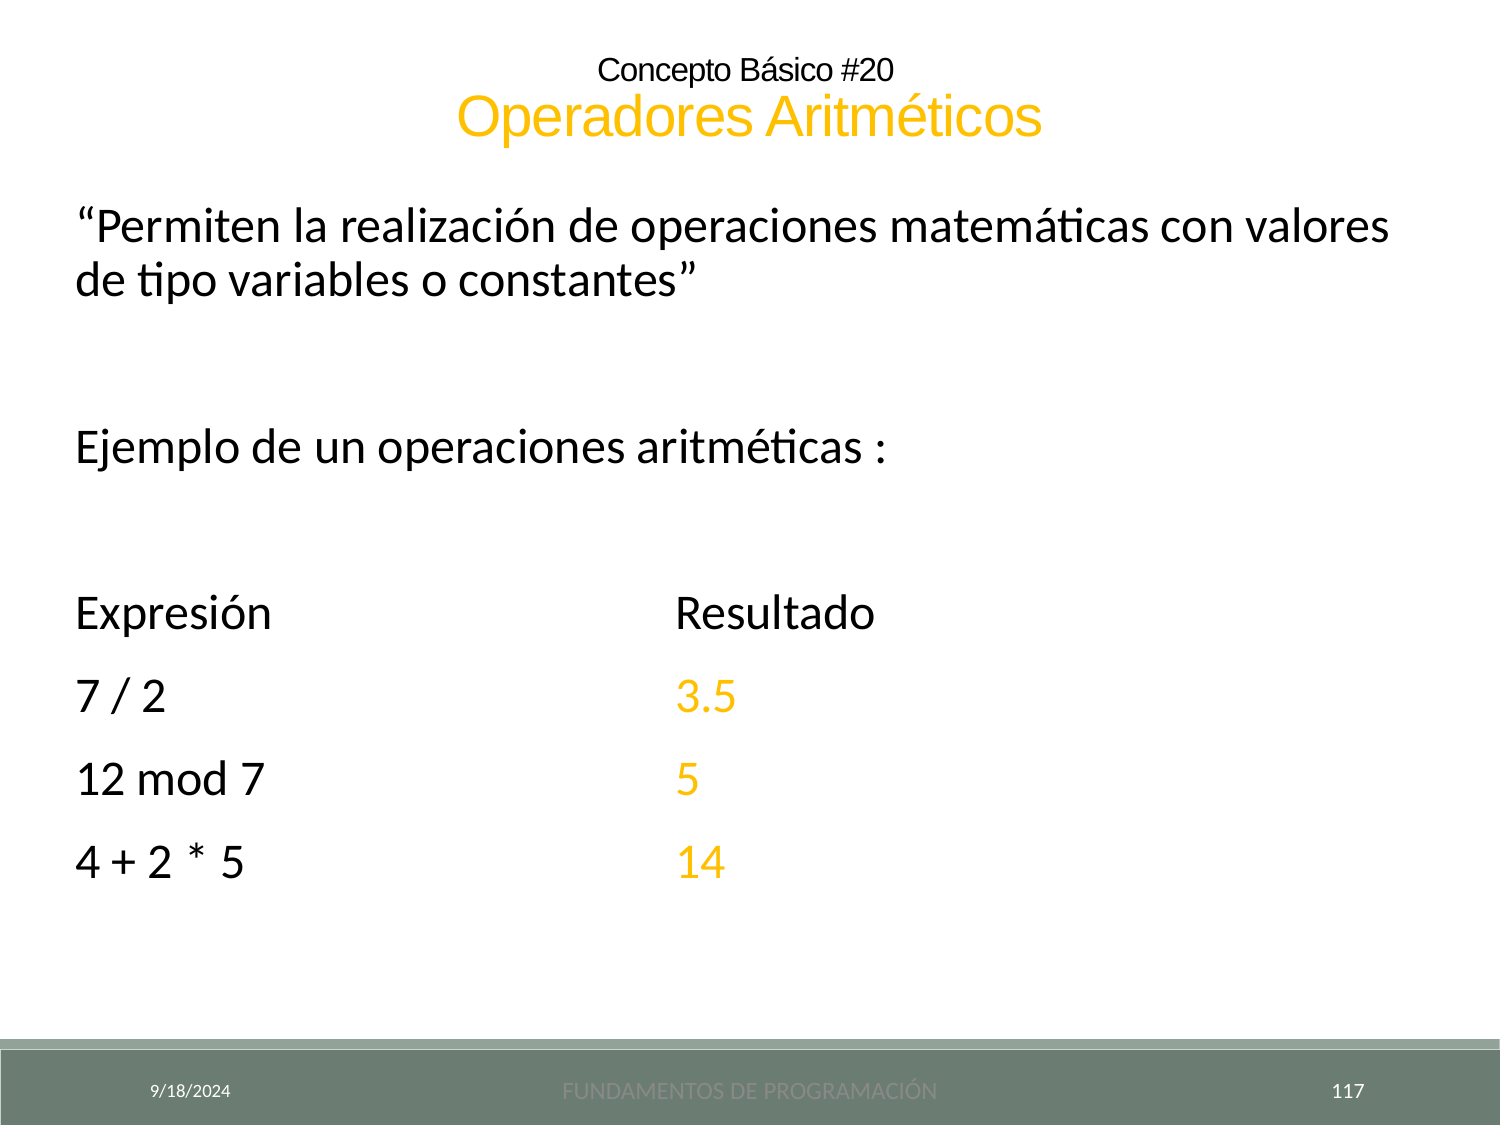

Concepto Básico #20
Operadores Aritméticos
“Permiten la realización de operaciones matemáticas con valores de tipo variables o constantes”

Ejemplo de un operaciones aritméticas :

Expresión			Resultado
7 / 2				3.5
12 mod 7			5
4 + 2 * 5			14

9/18/2024
Fundamentos de Programación
117